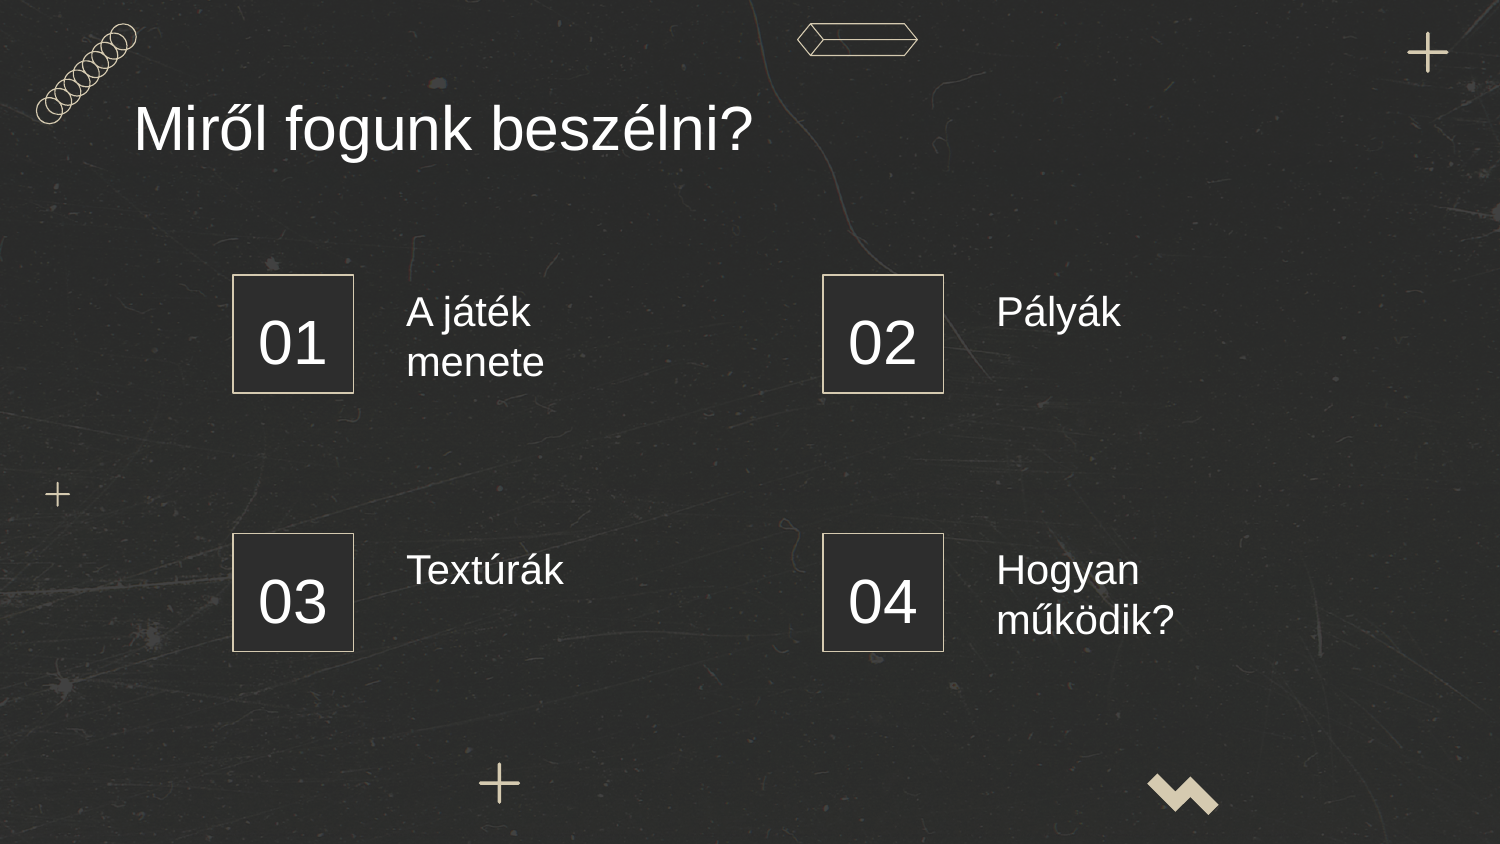

# Miről fogunk beszélni?
A játék menete
Pályák
01
02
Textúrák
Hogyan működik?
03
04